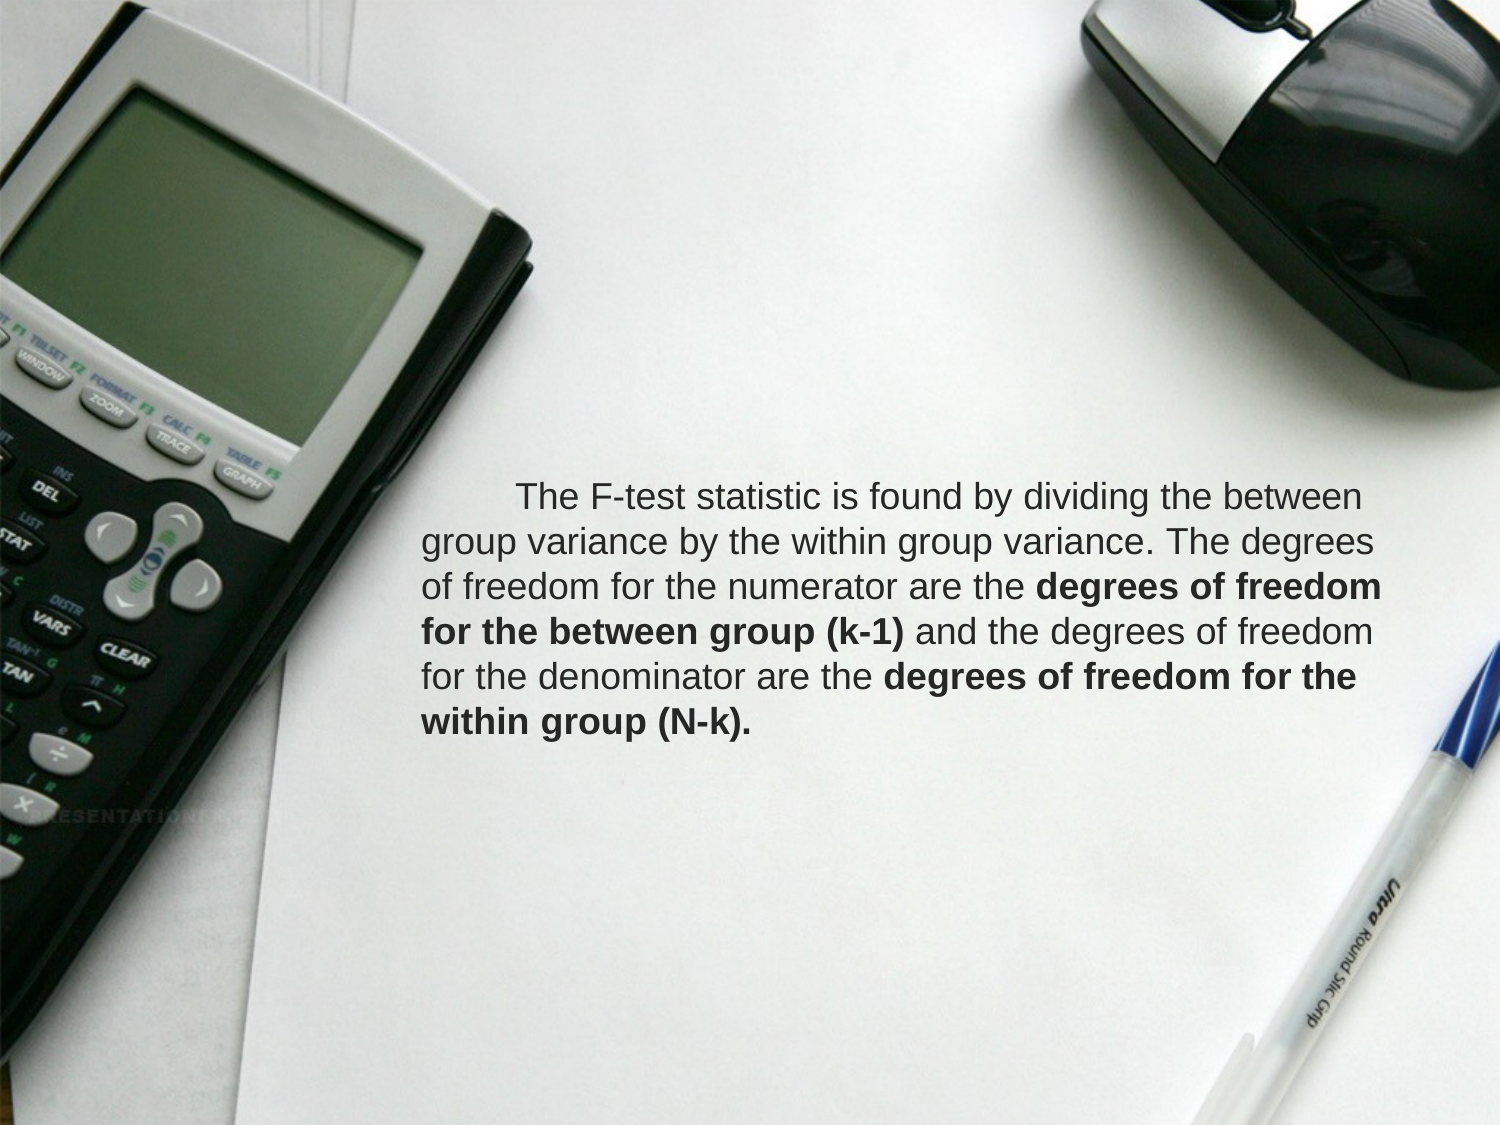

The F-test statistic is found by dividing the between group variance by the within group variance. The degrees of freedom for the numerator are the degrees of freedom for the between group (k-1) and the degrees of freedom for the denominator are the degrees of freedom for the within group (N-k).